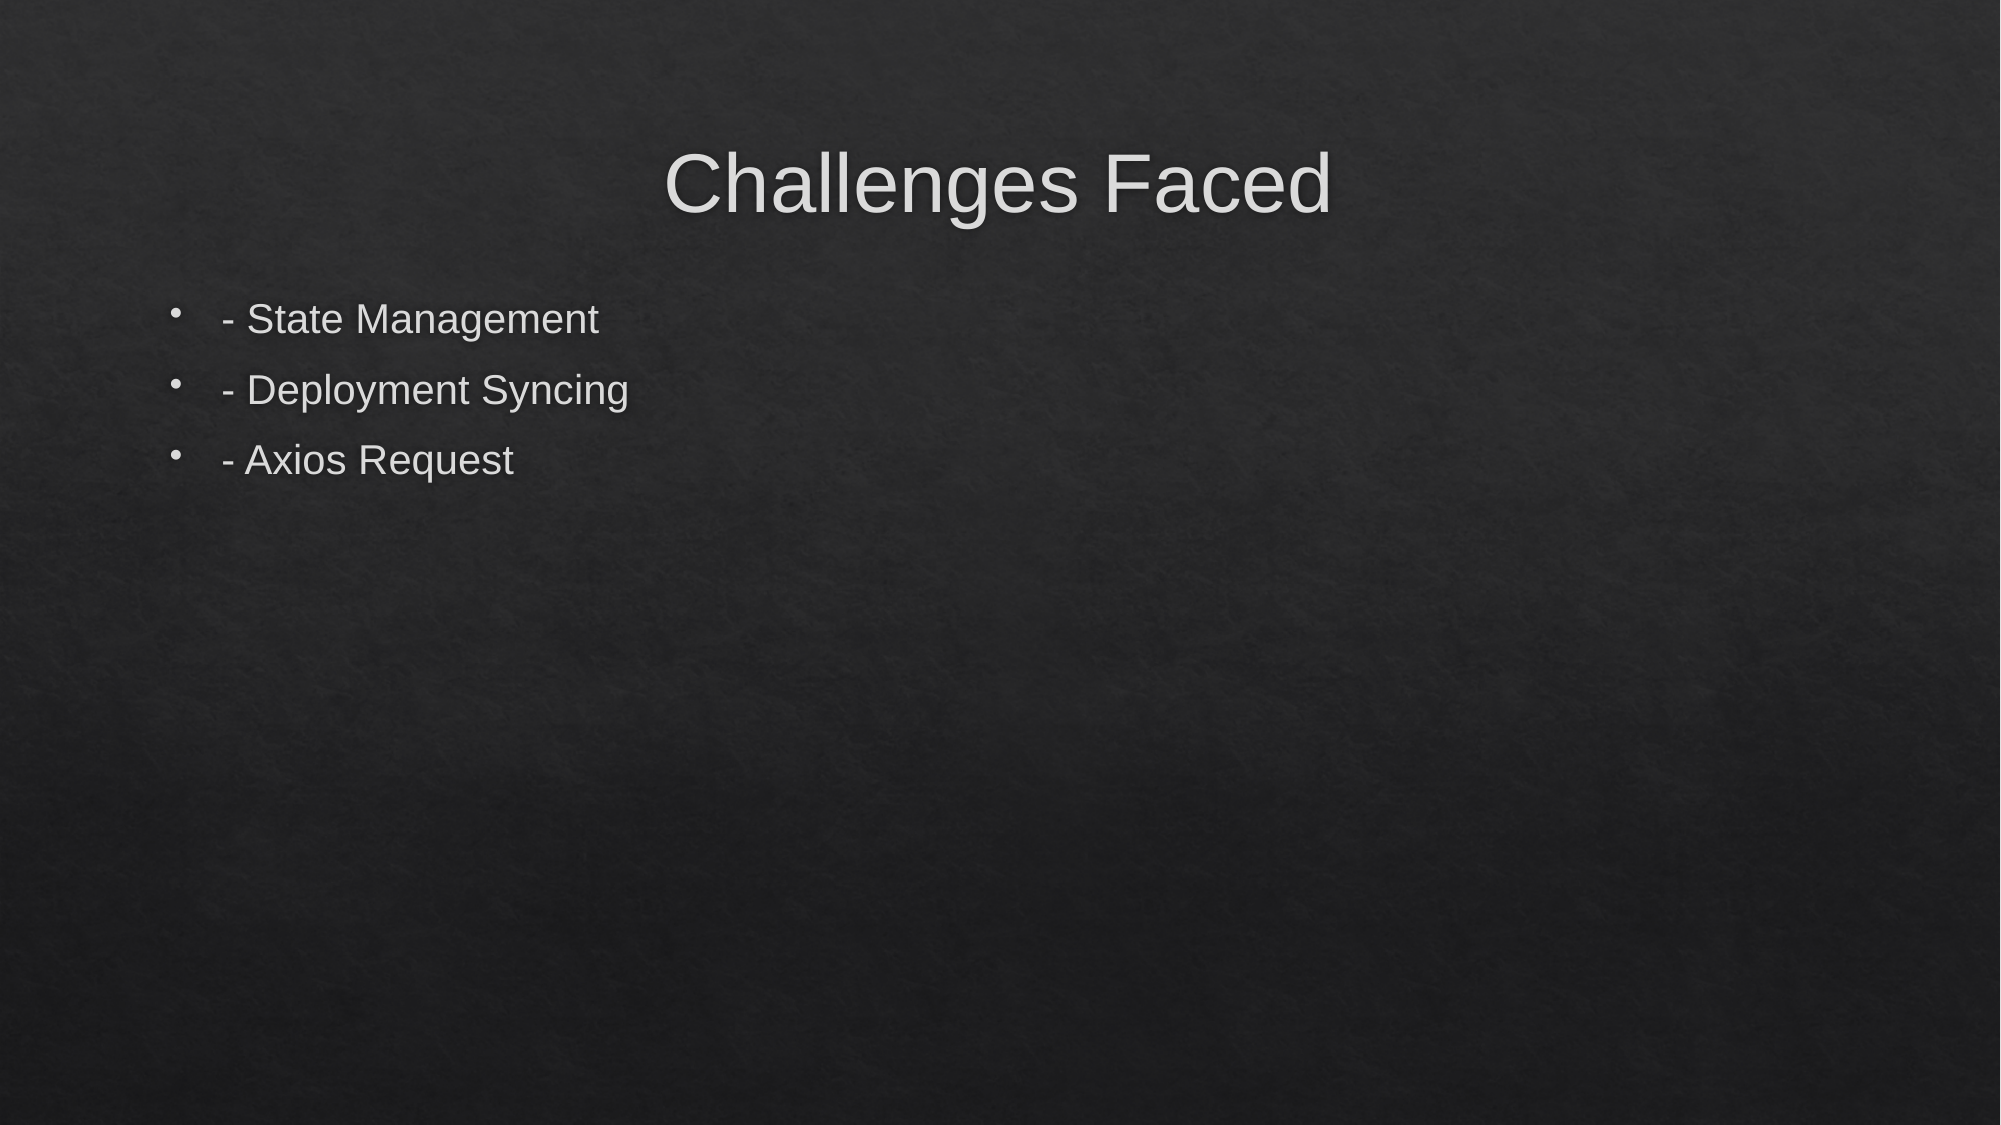

# Challenges Faced
- State Management
- Deployment Syncing
- Axios Request